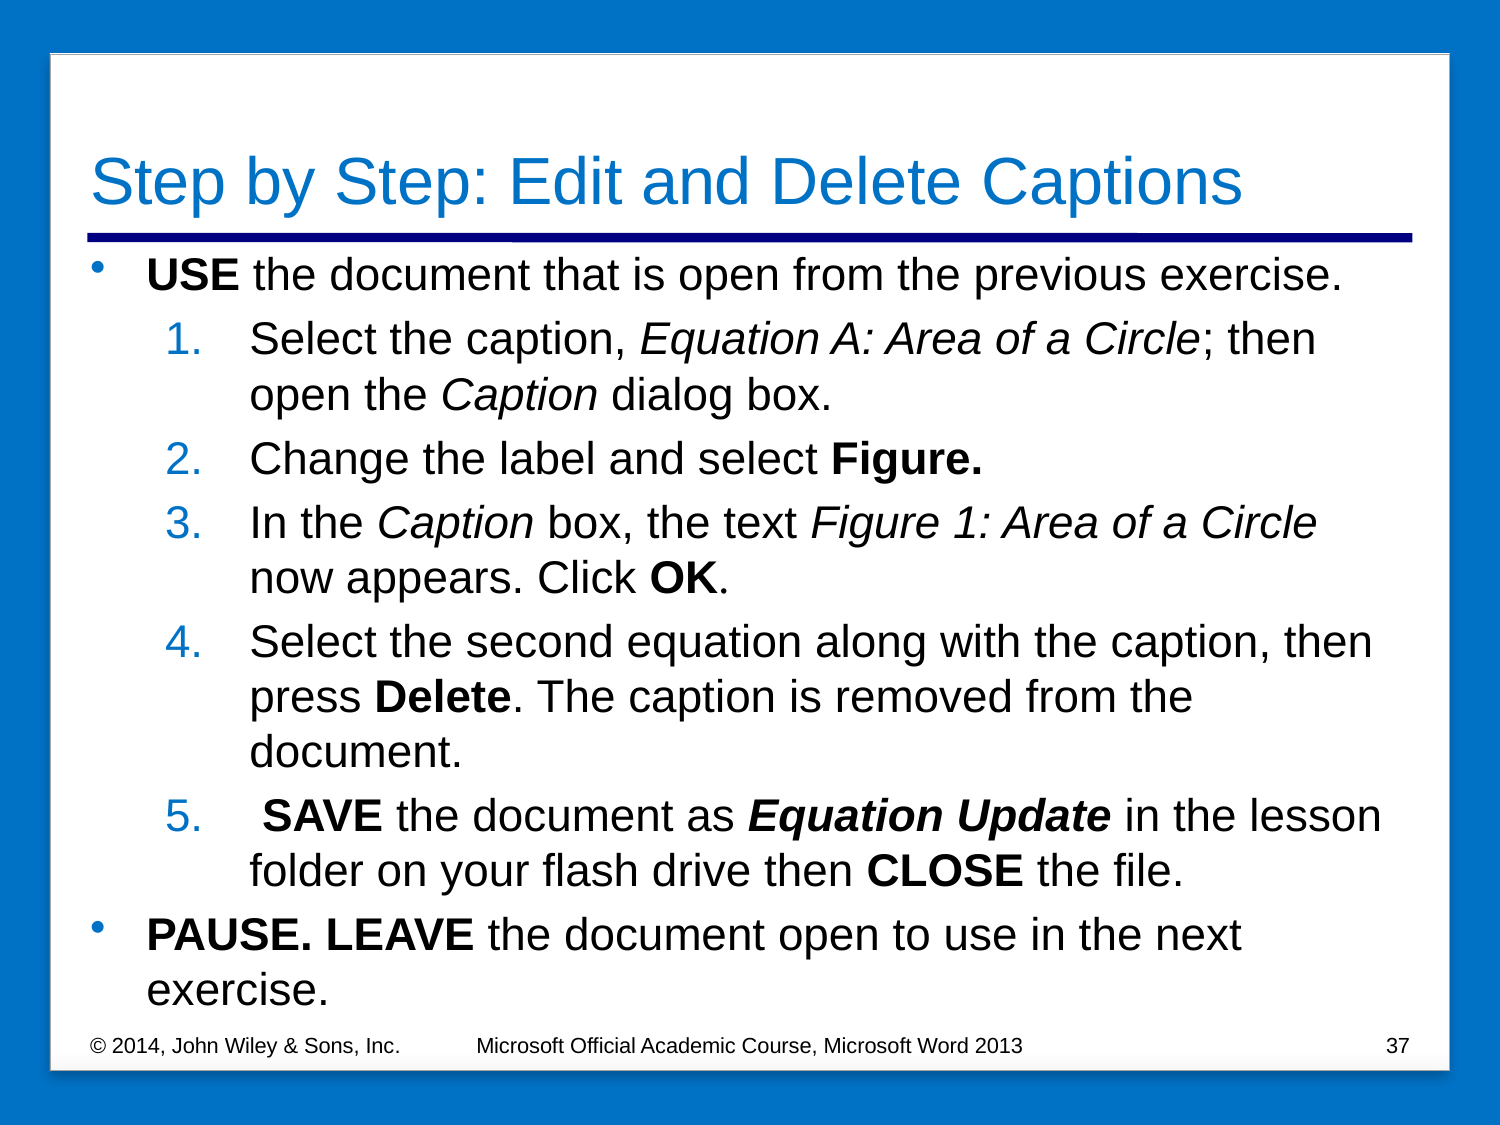

# Step by Step: Edit and Delete Captions
USE the document that is open from the previous exercise.
Select the caption, Equation A: Area of a Circle; then open the Caption dialog box.
Change the label and select Figure.
In the Caption box, the text Figure 1: Area of a Circle now appears. Click OK.
Select the second equation along with the caption, then press Delete. The caption is removed from the document.
 SAVE the document as Equation Update in the lesson folder on your flash drive then CLOSE the file.
PAUSE. LEAVE the document open to use in the next exercise.

© 2014, John Wiley & Sons, Inc.
Microsoft Official Academic Course, Microsoft Word 2013
37